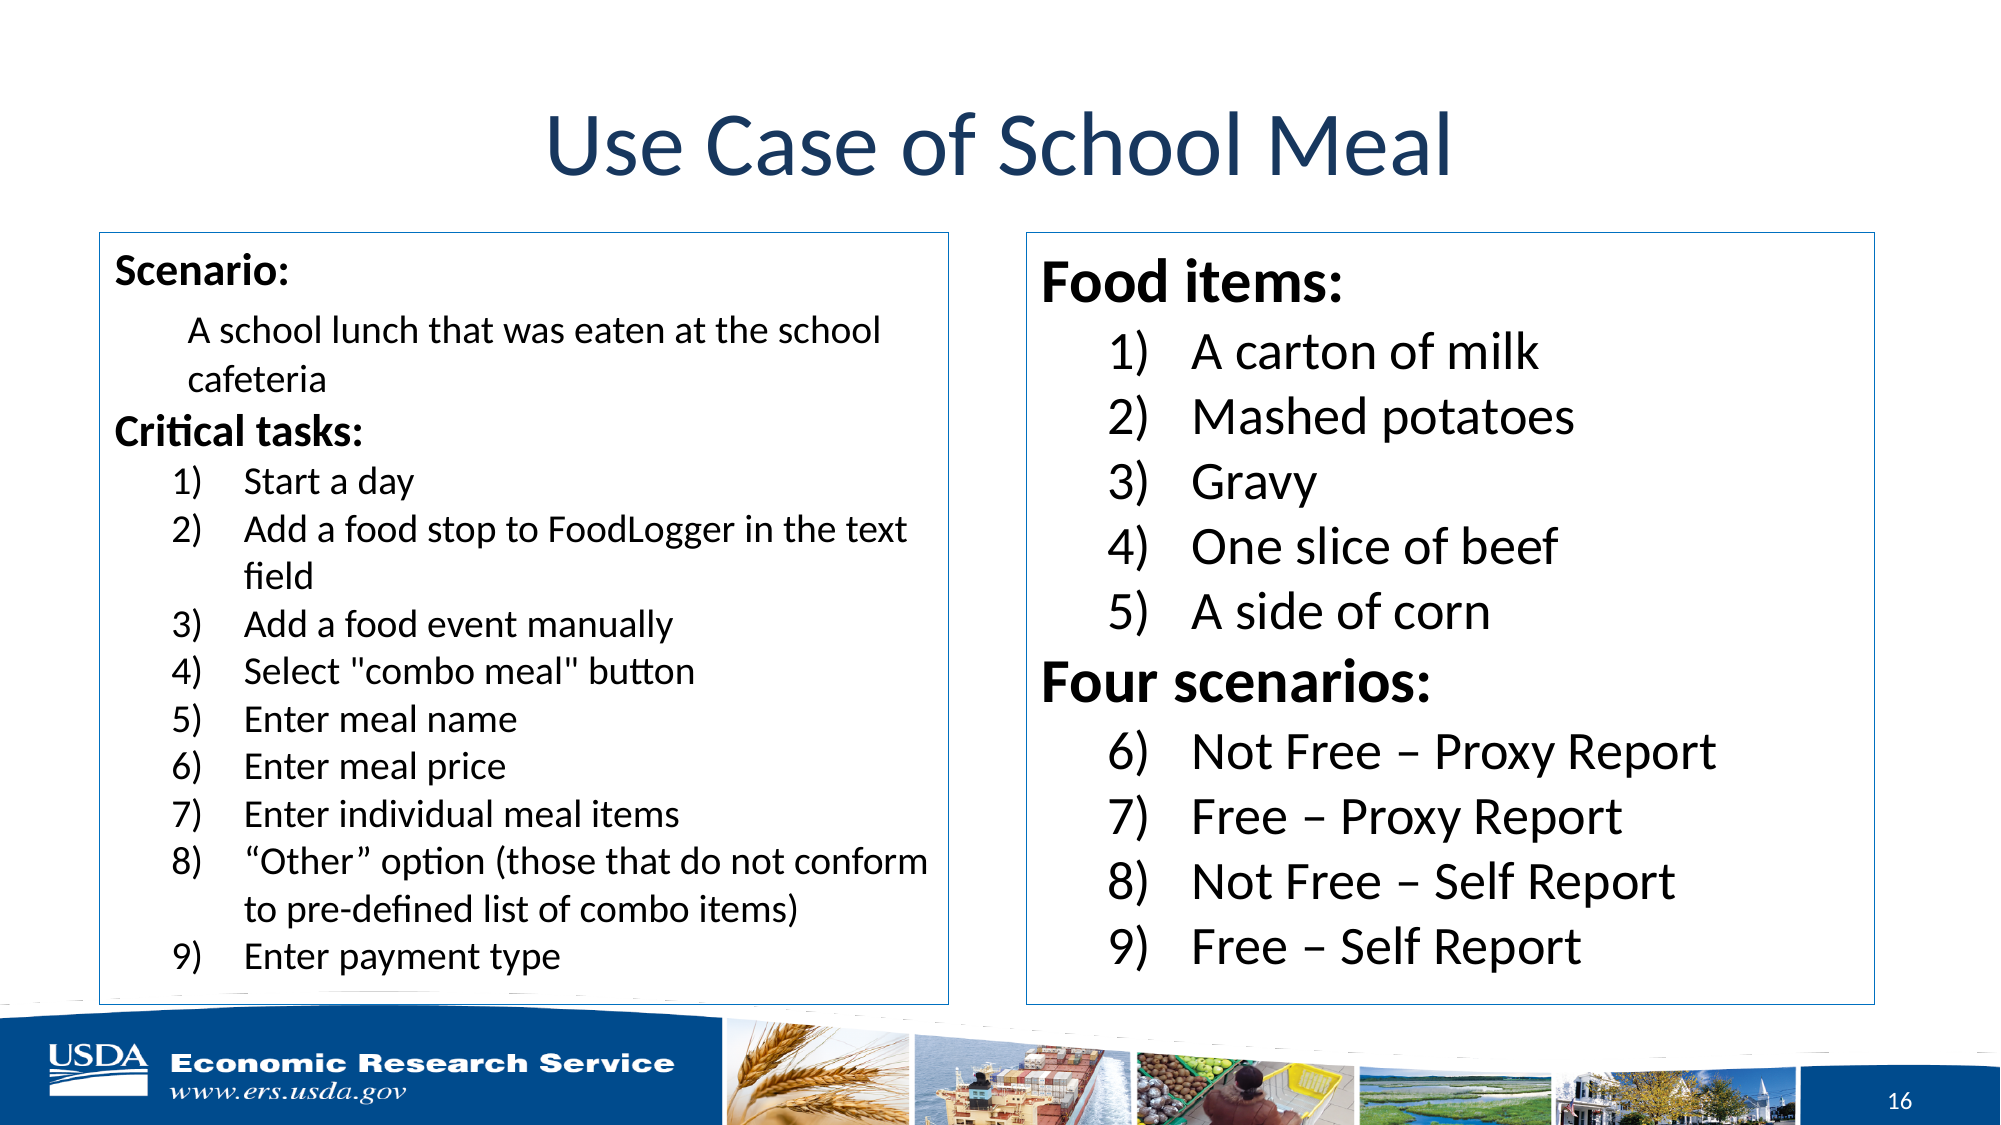

# Use Case of School Meal
Food items:
A carton of milk
Mashed potatoes
Gravy
One slice of beef
A side of corn
Four scenarios:
Not Free – Proxy Report
Free – Proxy Report
Not Free – Self Report
Free – Self Report
Scenario:
	A school lunch that was eaten at the school cafeteria
Critical tasks:
Start a day
Add a food stop to FoodLogger in the text field
Add a food event manually
Select "combo meal" button
Enter meal name
Enter meal price
Enter individual meal items
“Other” option (those that do not conform to pre-defined list of combo items)
Enter payment type